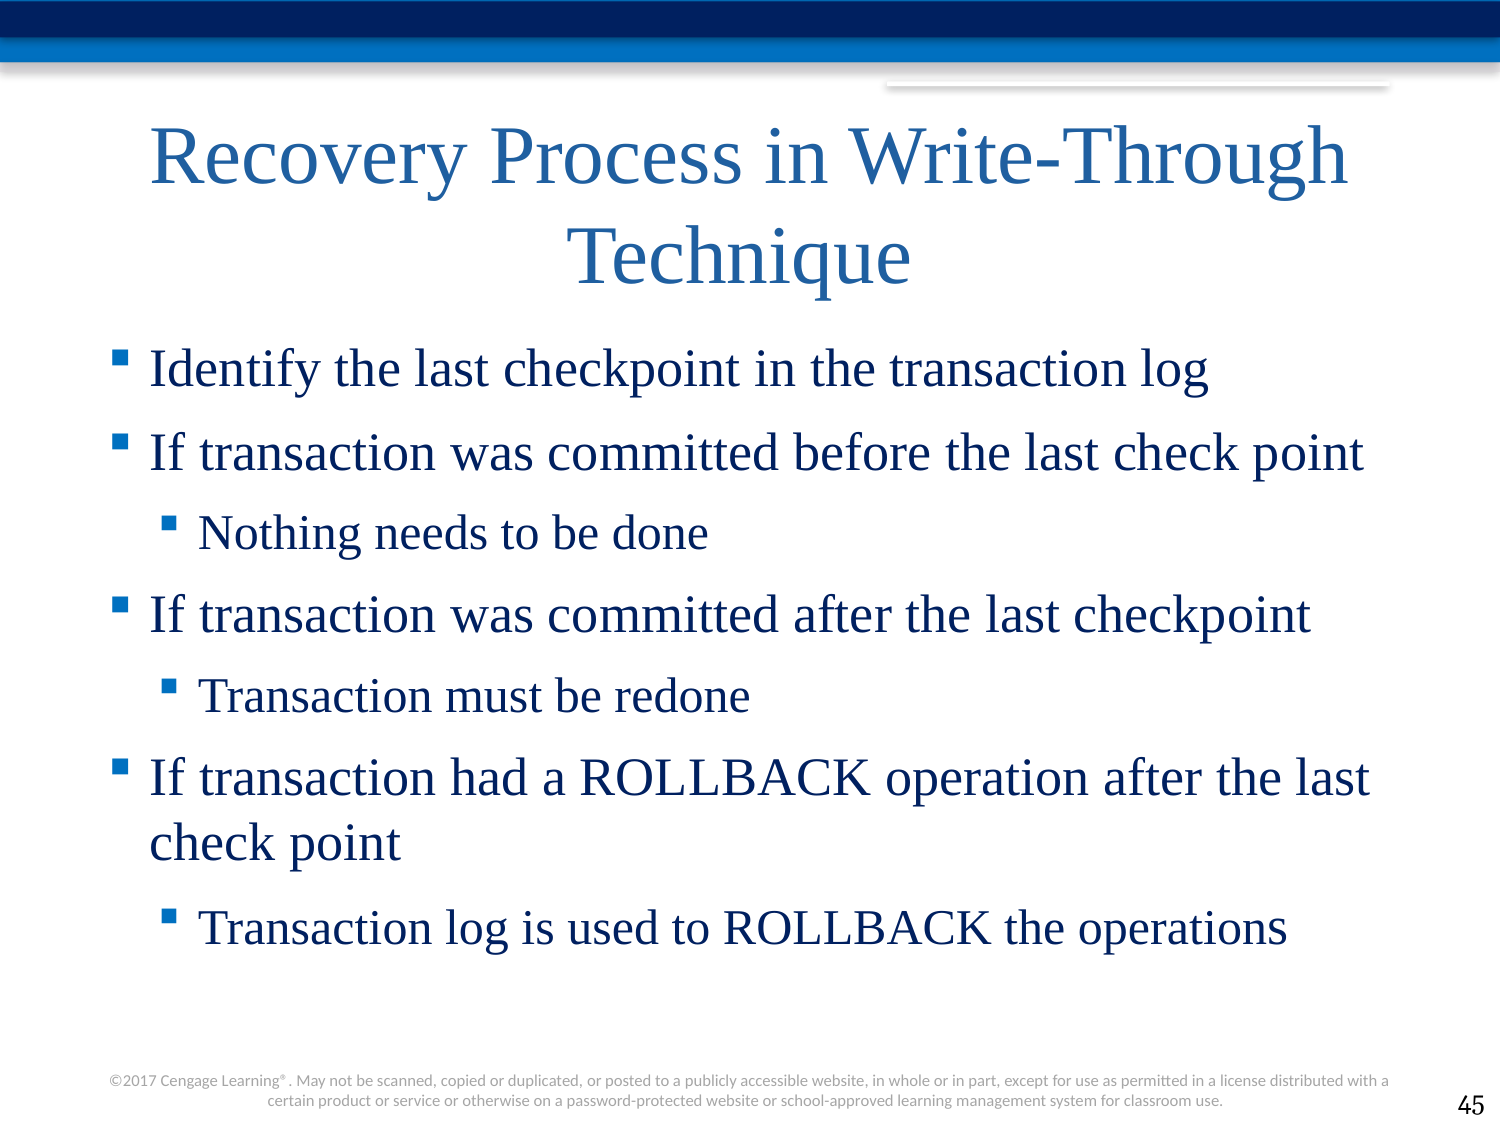

# Recovery Process in Write-Through Technique
Identify the last checkpoint in the transaction log
If transaction was committed before the last check point
Nothing needs to be done
If transaction was committed after the last checkpoint
Transaction must be redone
If transaction had a ROLLBACK operation after the last check point
Transaction log is used to ROLLBACK the operations

45